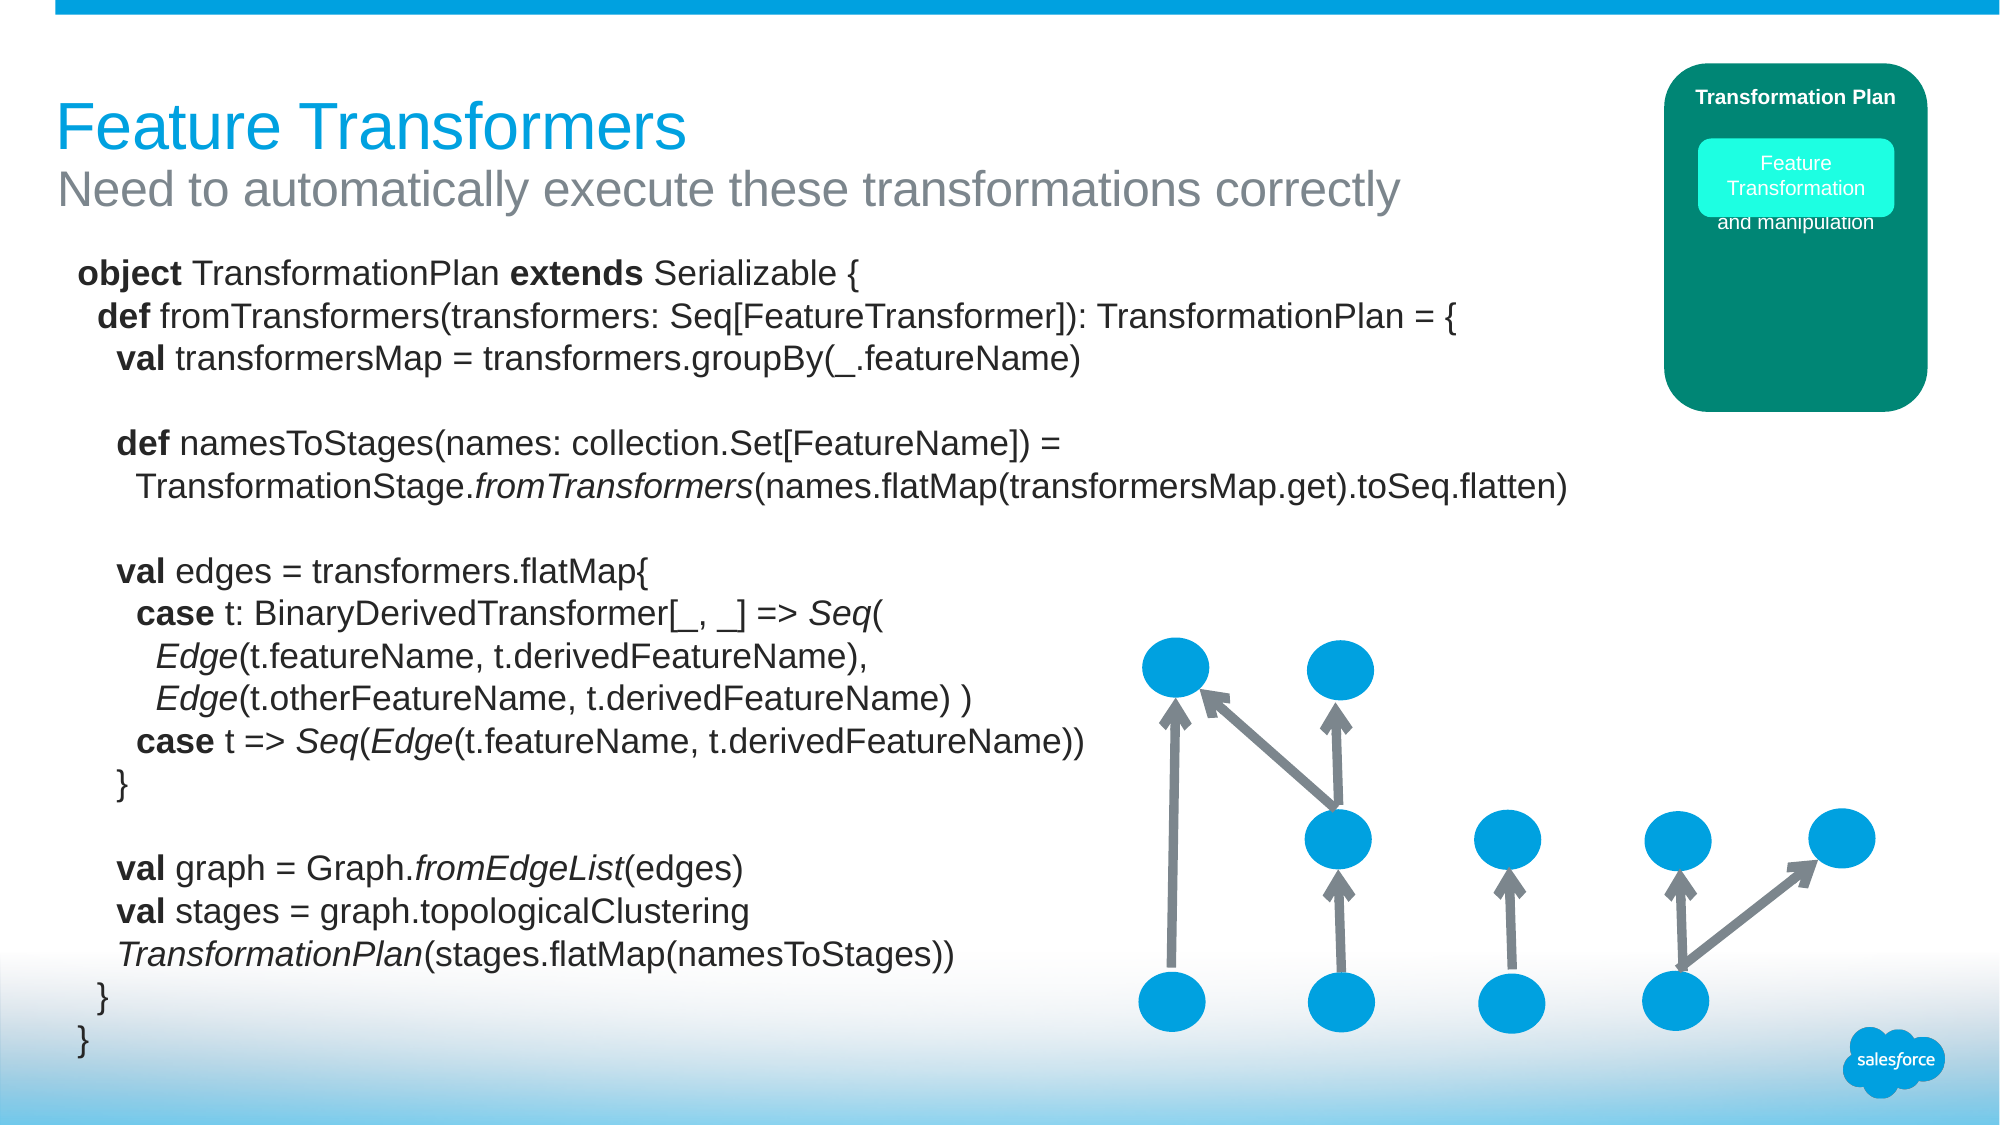

# Feature Transformers
Transformation Plan

Feature engineering and manipulation
Feature Transformation
Need to automatically execute these transformations correctly
object TransformationPlan extends Serializable {
  def fromTransformers(transformers: Seq[FeatureTransformer]): TransformationPlan = {
    val transformersMap = transformers.groupBy(_.featureName)
    def namesToStages(names: collection.Set[FeatureName]) =
      TransformationStage.fromTransformers(names.flatMap(transformersMap.get).toSeq.flatten)
    val edges = transformers.flatMap{
      case t: BinaryDerivedTransformer[_, _] => Seq(
        Edge(t.featureName, t.derivedFeatureName),
        Edge(t.otherFeatureName, t.derivedFeatureName) )
      case t => Seq(Edge(t.featureName, t.derivedFeatureName))
    }
    val graph = Graph.fromEdgeList(edges)
    val stages = graph.topologicalClustering
    TransformationPlan(stages.flatMap(namesToStages))
  }
}